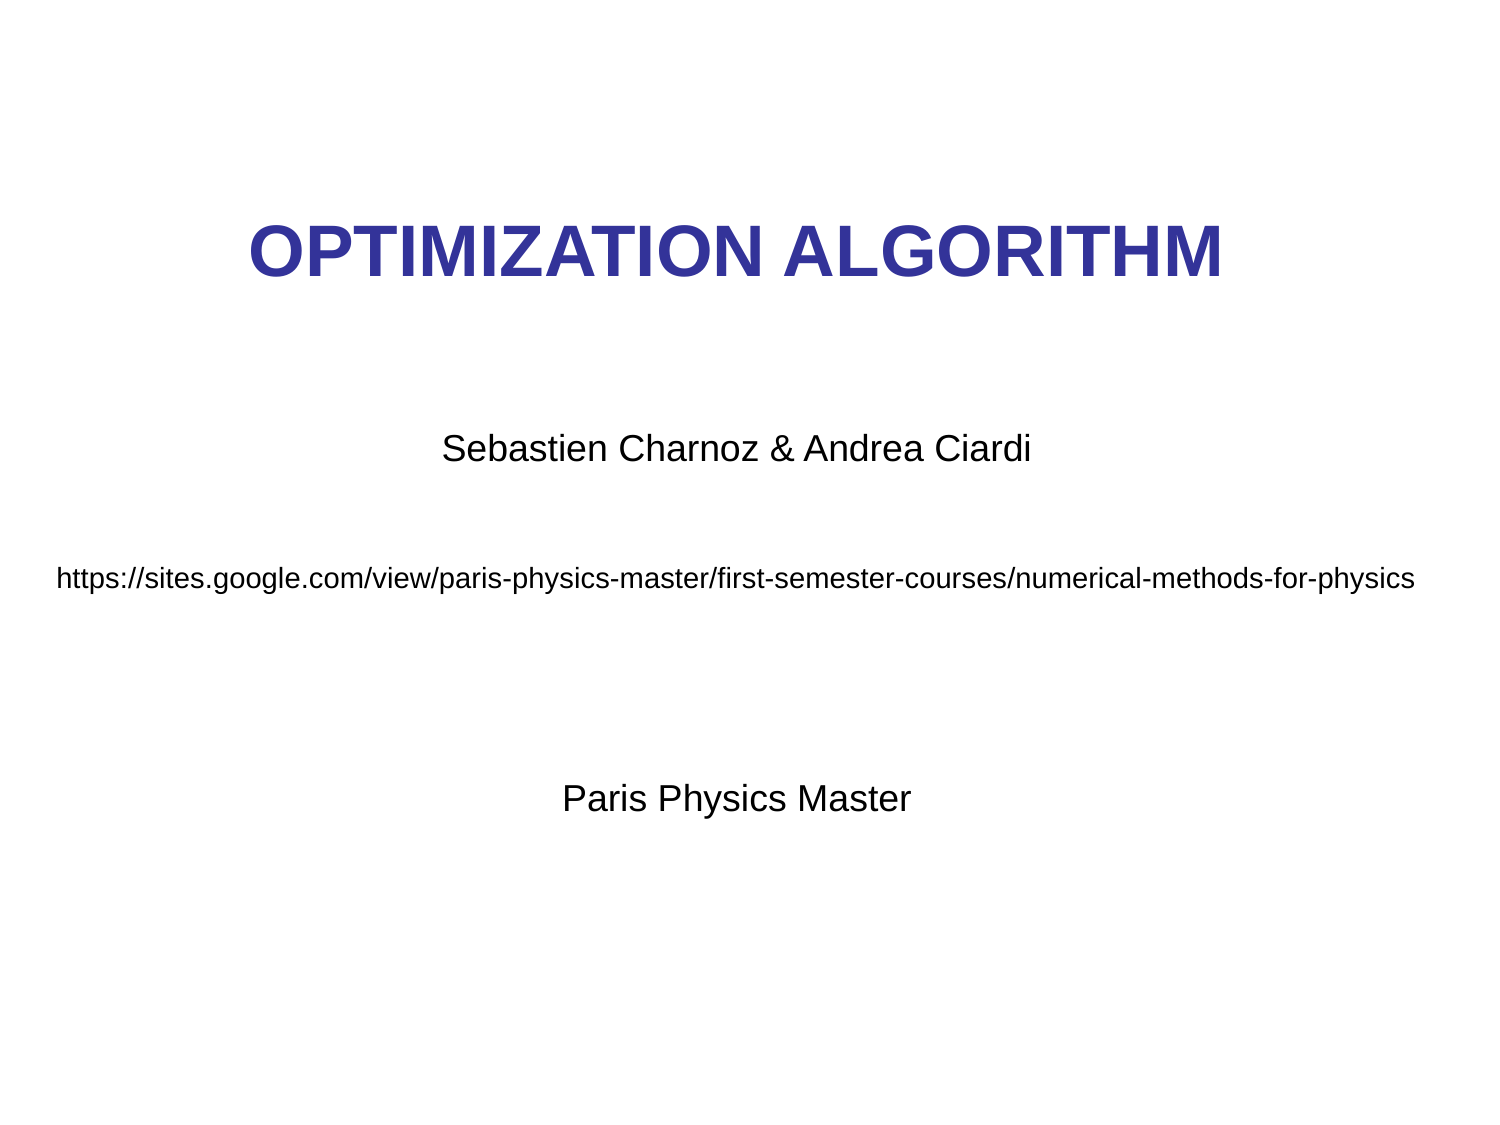

OPTIMIZATION ALGORITHM

Sebastien Charnoz & Andrea Ciardi

https://sites.google.com/view/paris-physics-master/first-semester-courses/numerical-methods-for-physics

Paris Physics Master